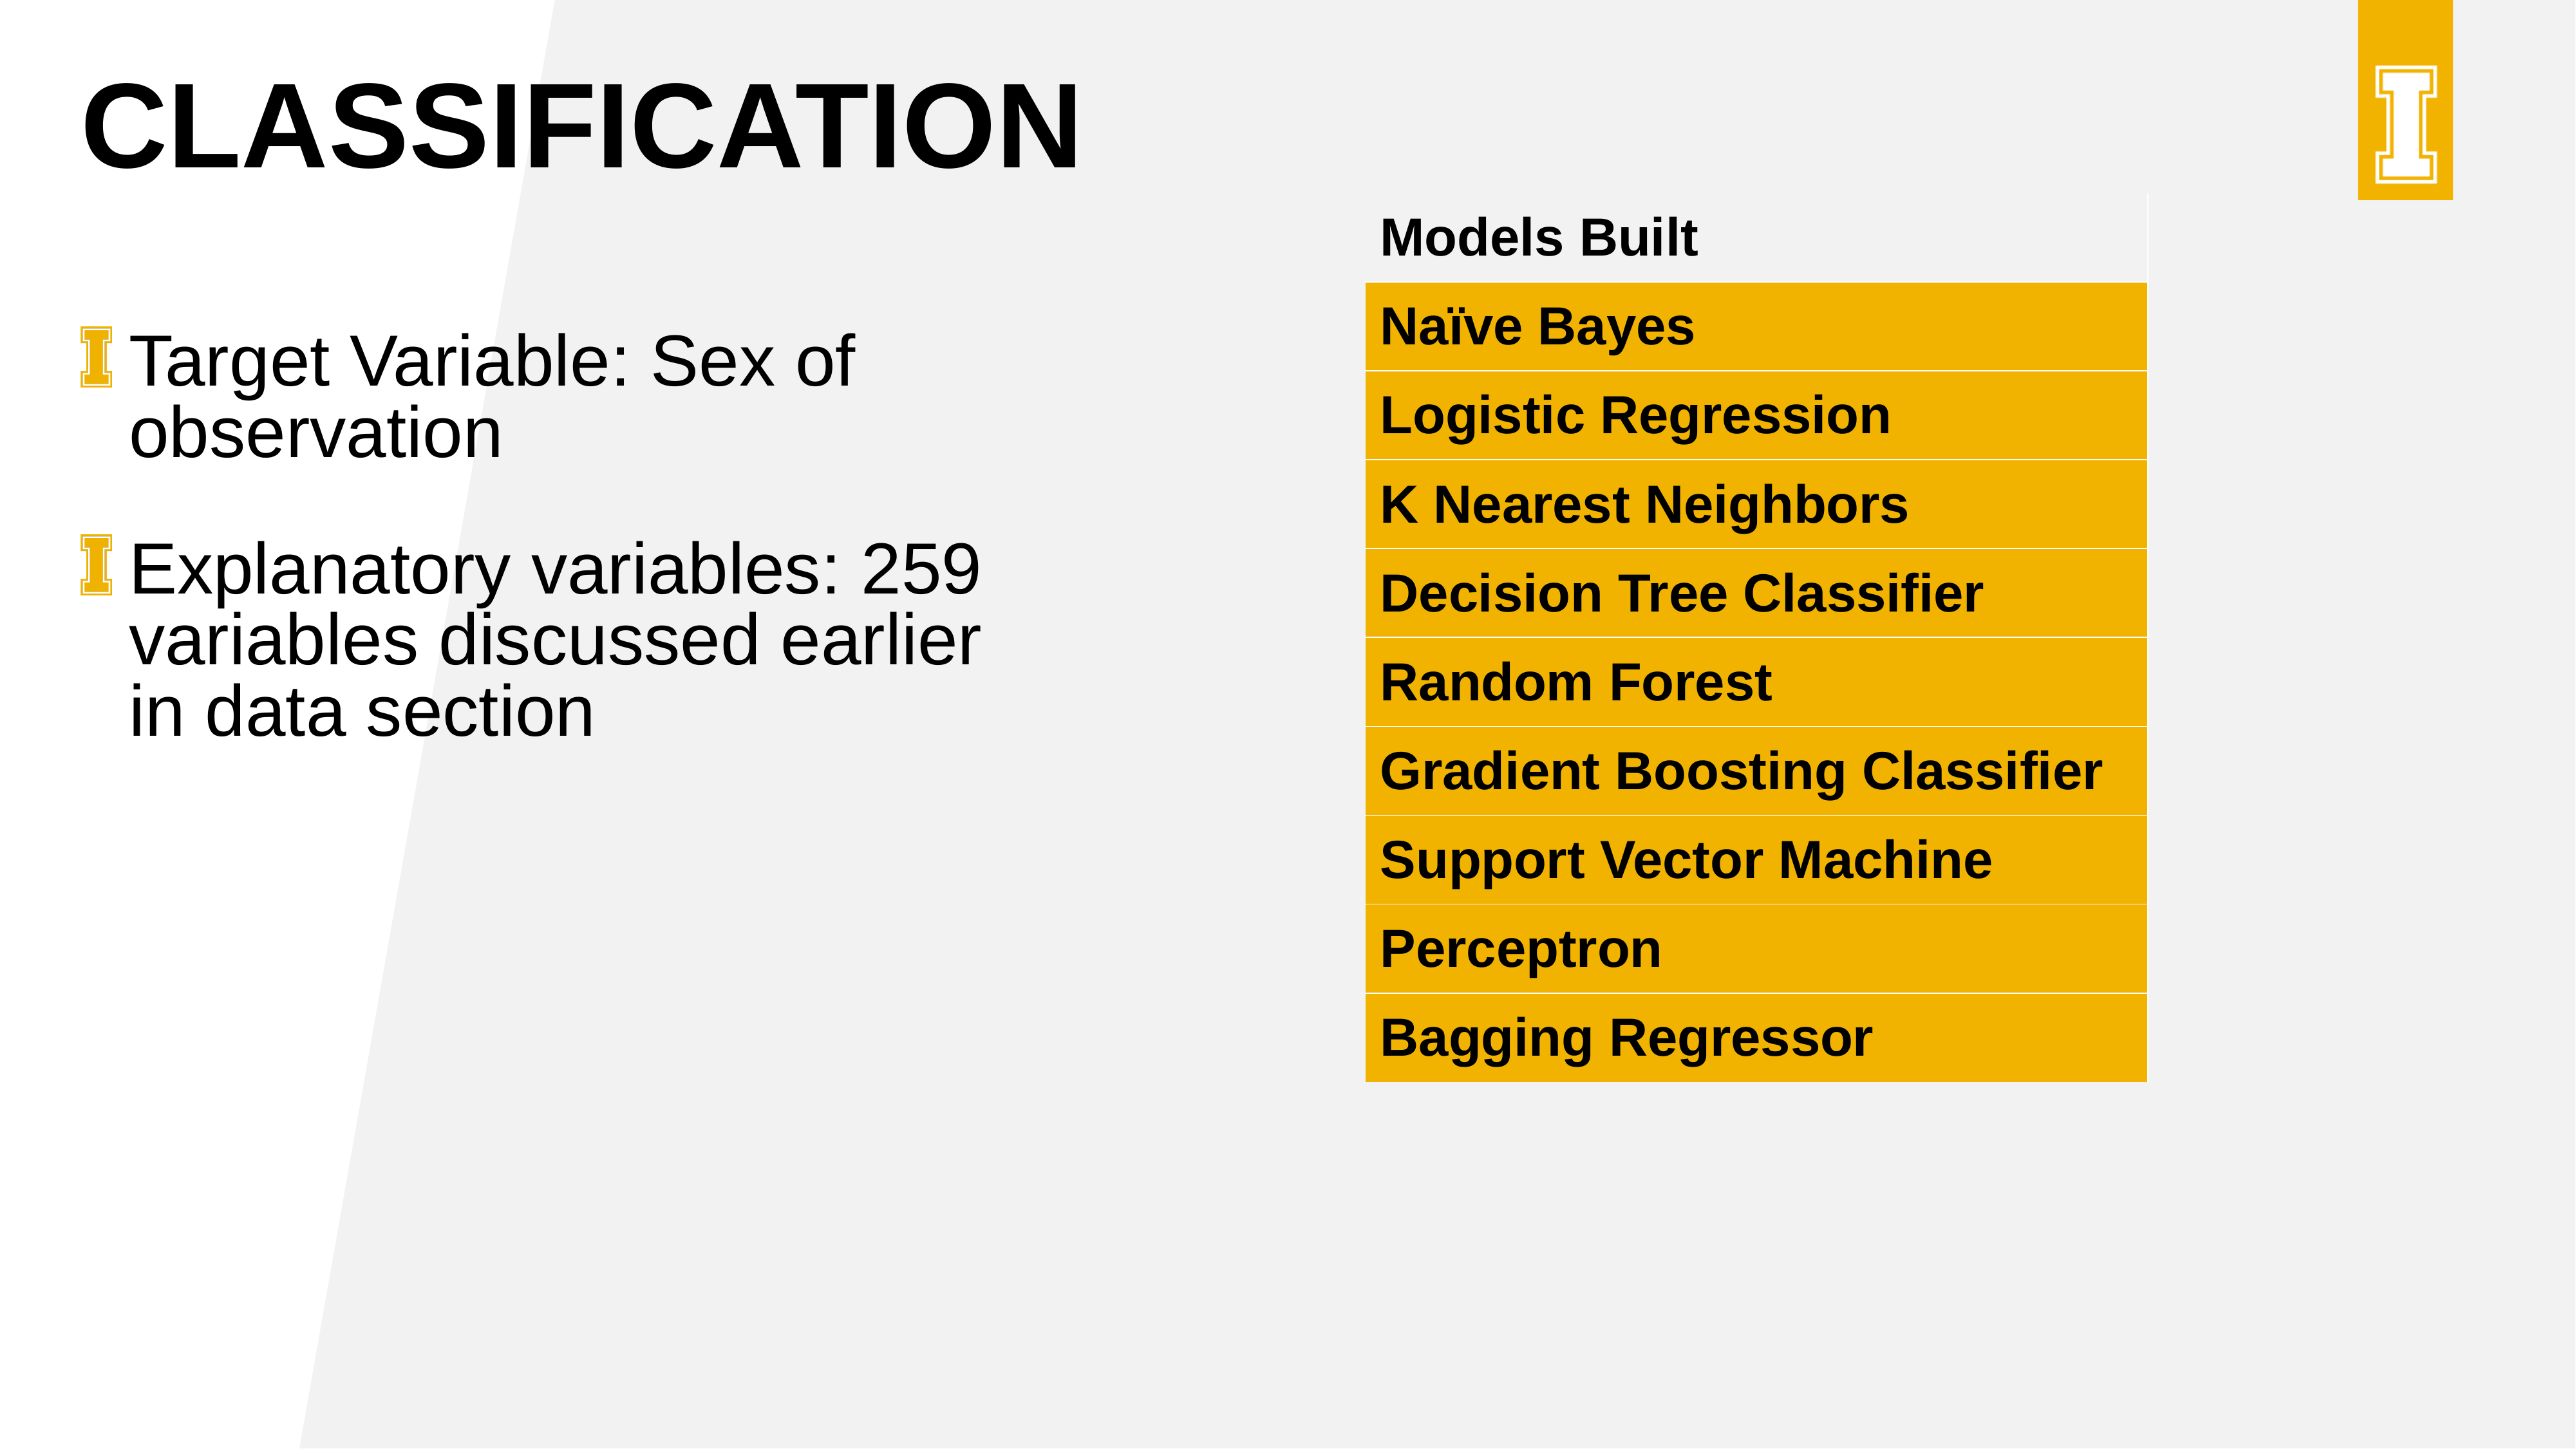

# Classification
| Models Built |
| --- |
| Naïve Bayes |
| Logistic Regression |
| K Nearest Neighbors |
| Decision Tree Classifier |
| Random Forest |
| Gradient Boosting Classifier |
| Support Vector Machine |
| Perceptron |
| Bagging Regressor |
Target Variable: Sex of observation
Explanatory variables: 259 variables discussed earlier in data section